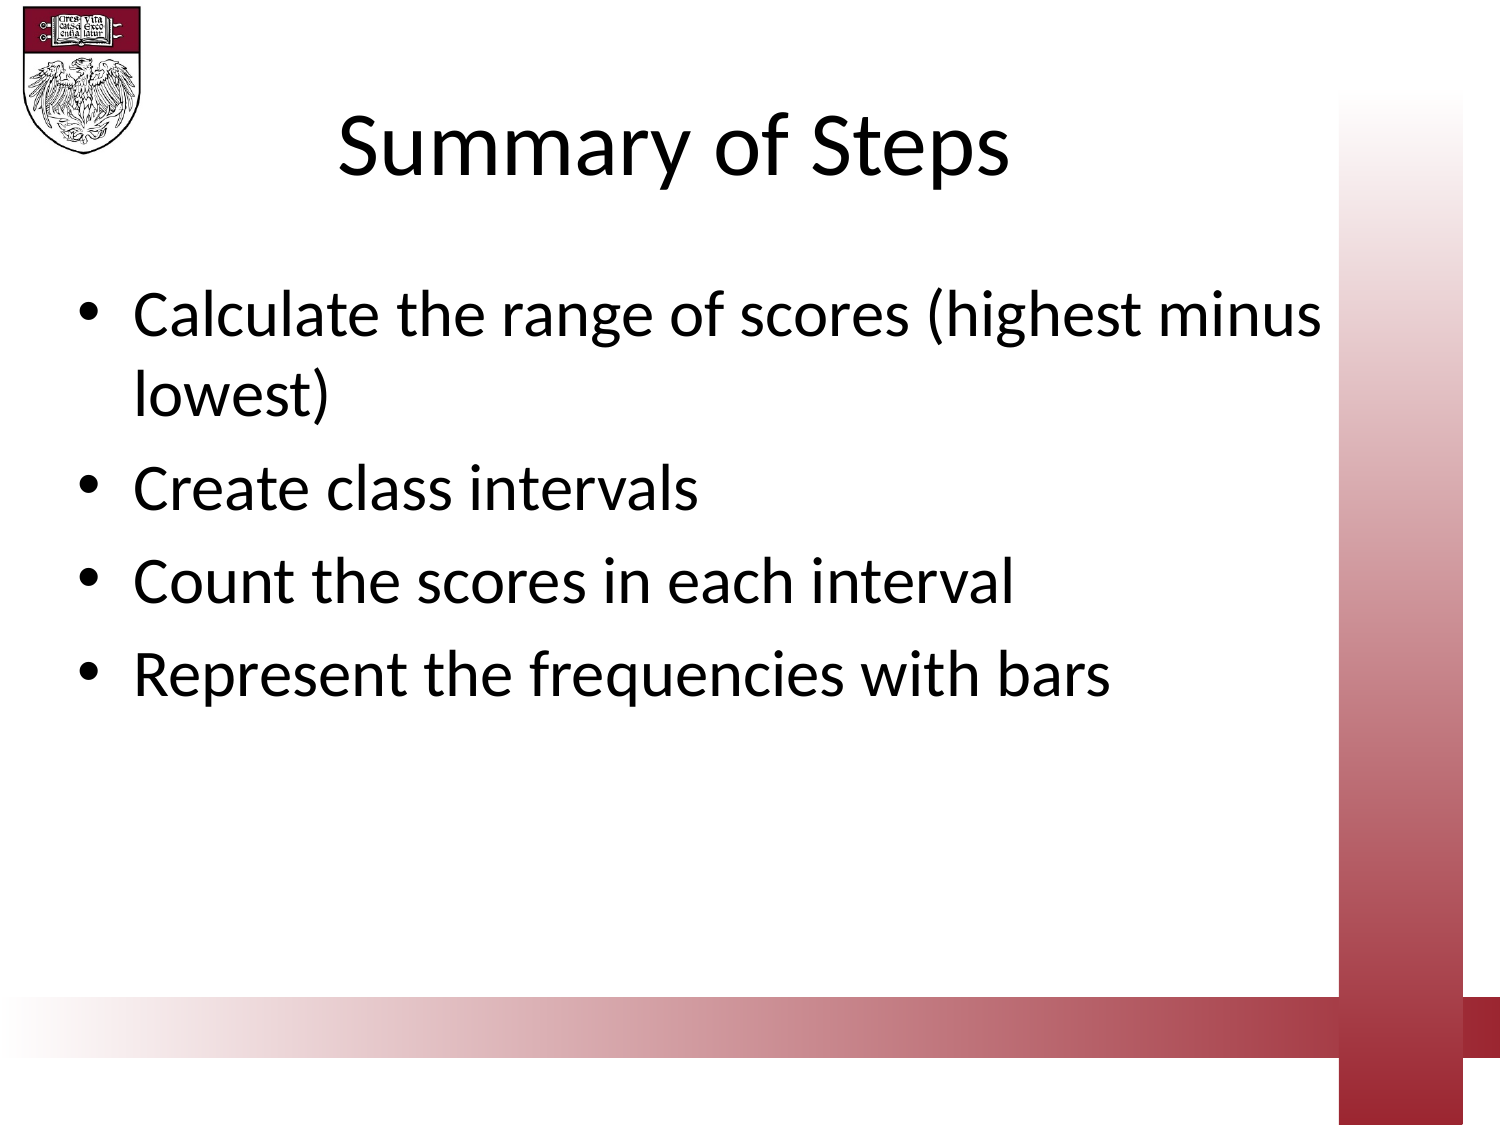

Summary of Steps
Calculate the range of scores (highest minus lowest)
Create class intervals
Count the scores in each interval
Represent the frequencies with bars